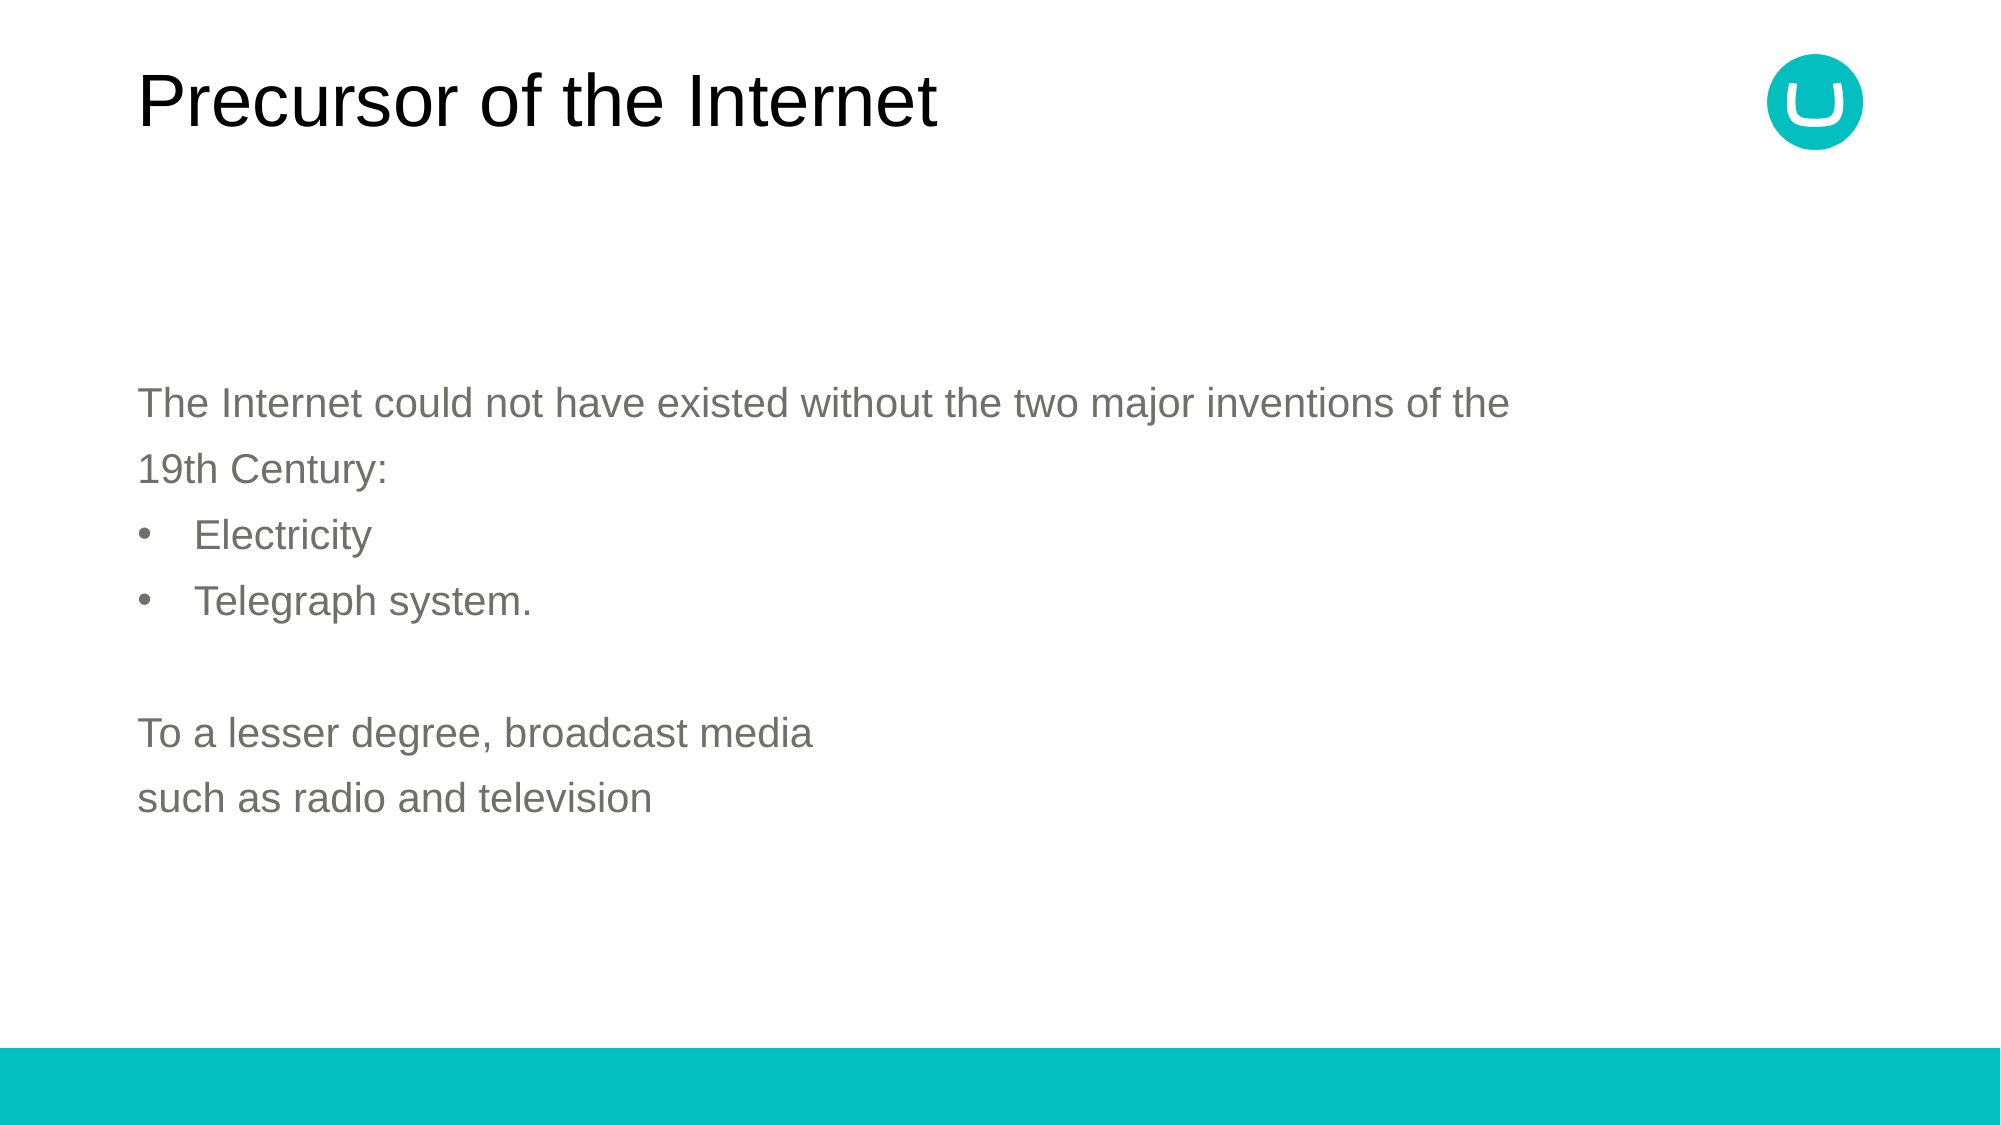

# Precursor of the Internet
The Internet could not have existed without the two major inventions of the
19th Century:
Electricity
Telegraph system.

To a lesser degree, broadcast media
such as radio and television